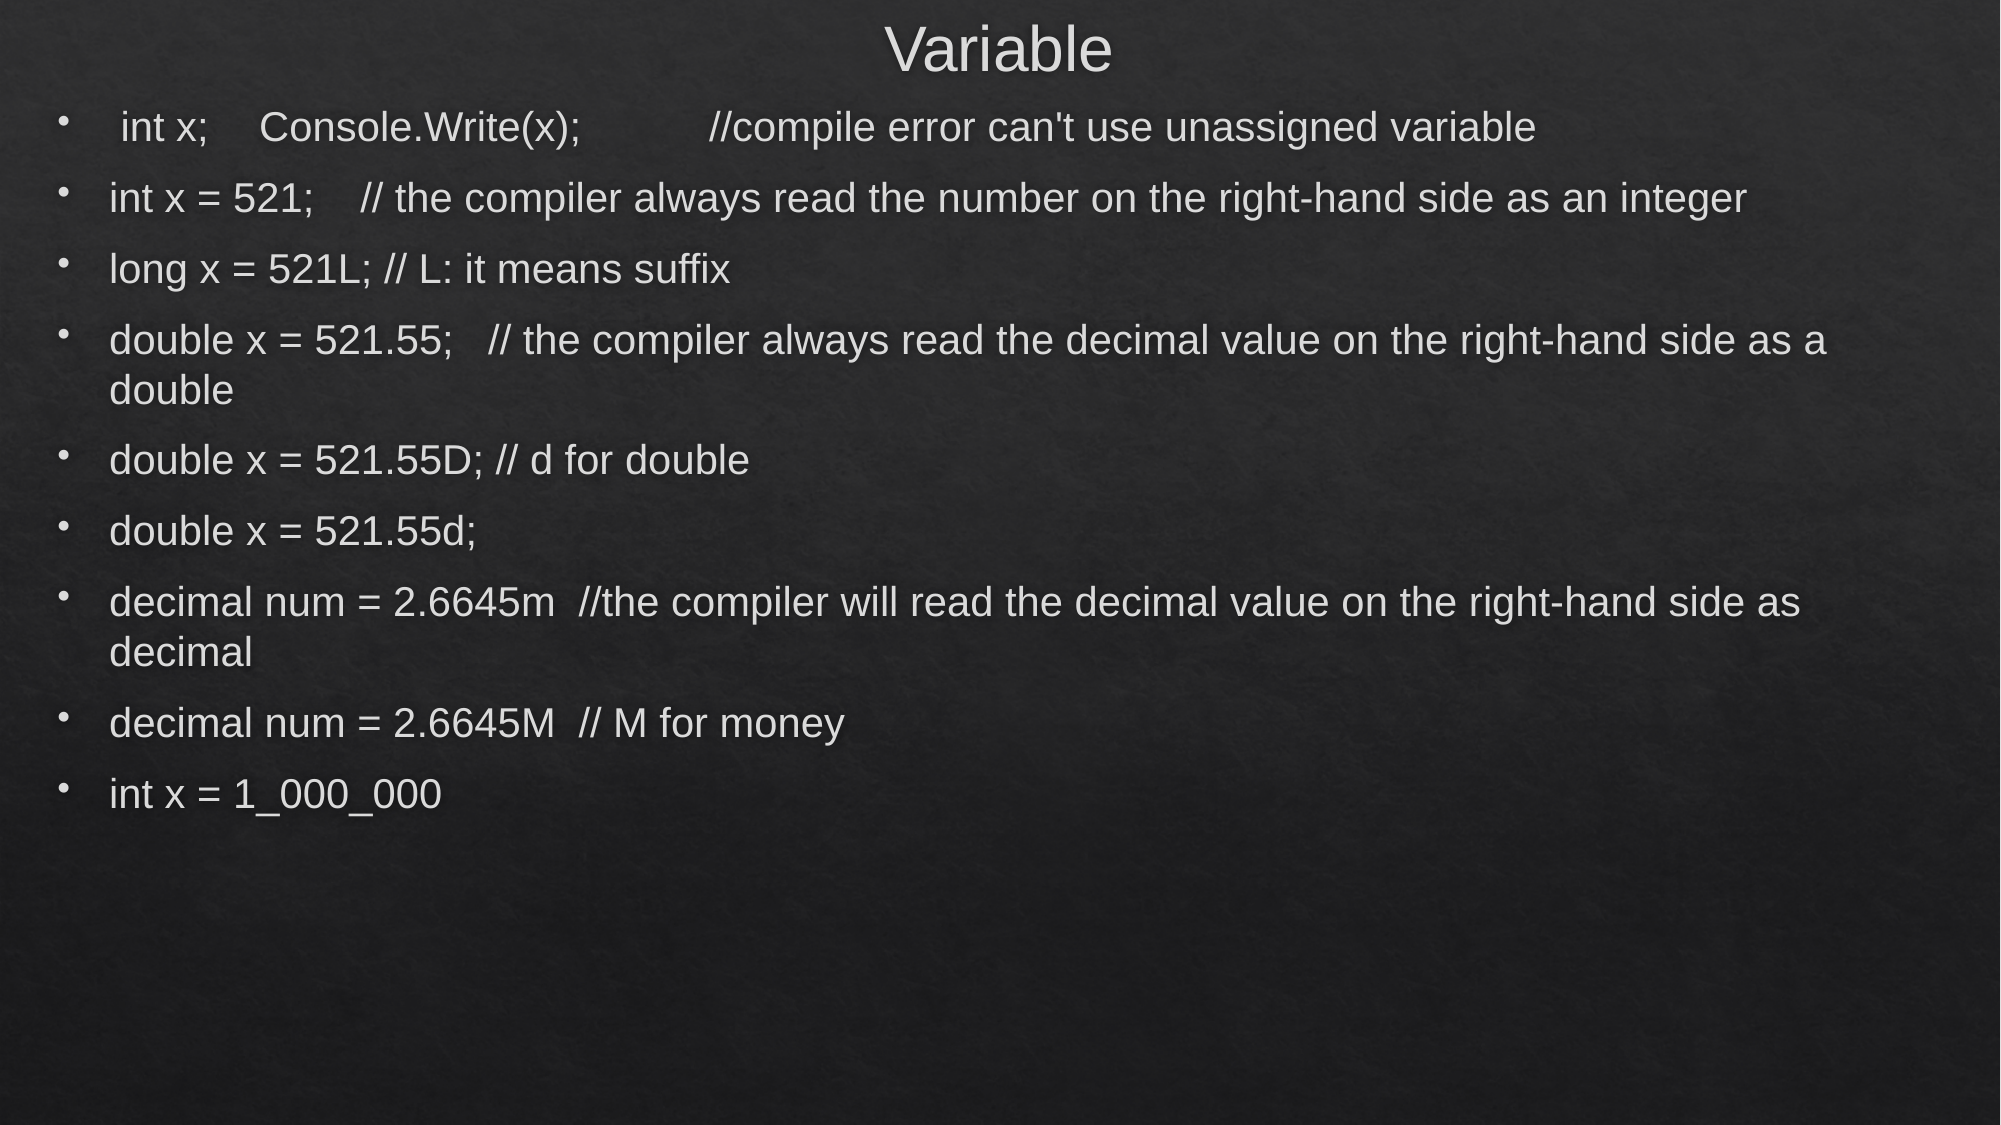

# Variable
 int x;	Console.Write(x); 	//compile error can't use unassigned variable
int x = 521;    // the compiler always read the number on the right-hand side as an integer
long x = 521L; // L: it means suffix
double x = 521.55;   // the compiler always read the decimal value on the right-hand side as a double
double x = 521.55D; // d for double
double x = 521.55d;
decimal num = 2.6645m  //the compiler will read the decimal value on the right-hand side as decimal
decimal num = 2.6645M  // M for money
int x = 1_000_000